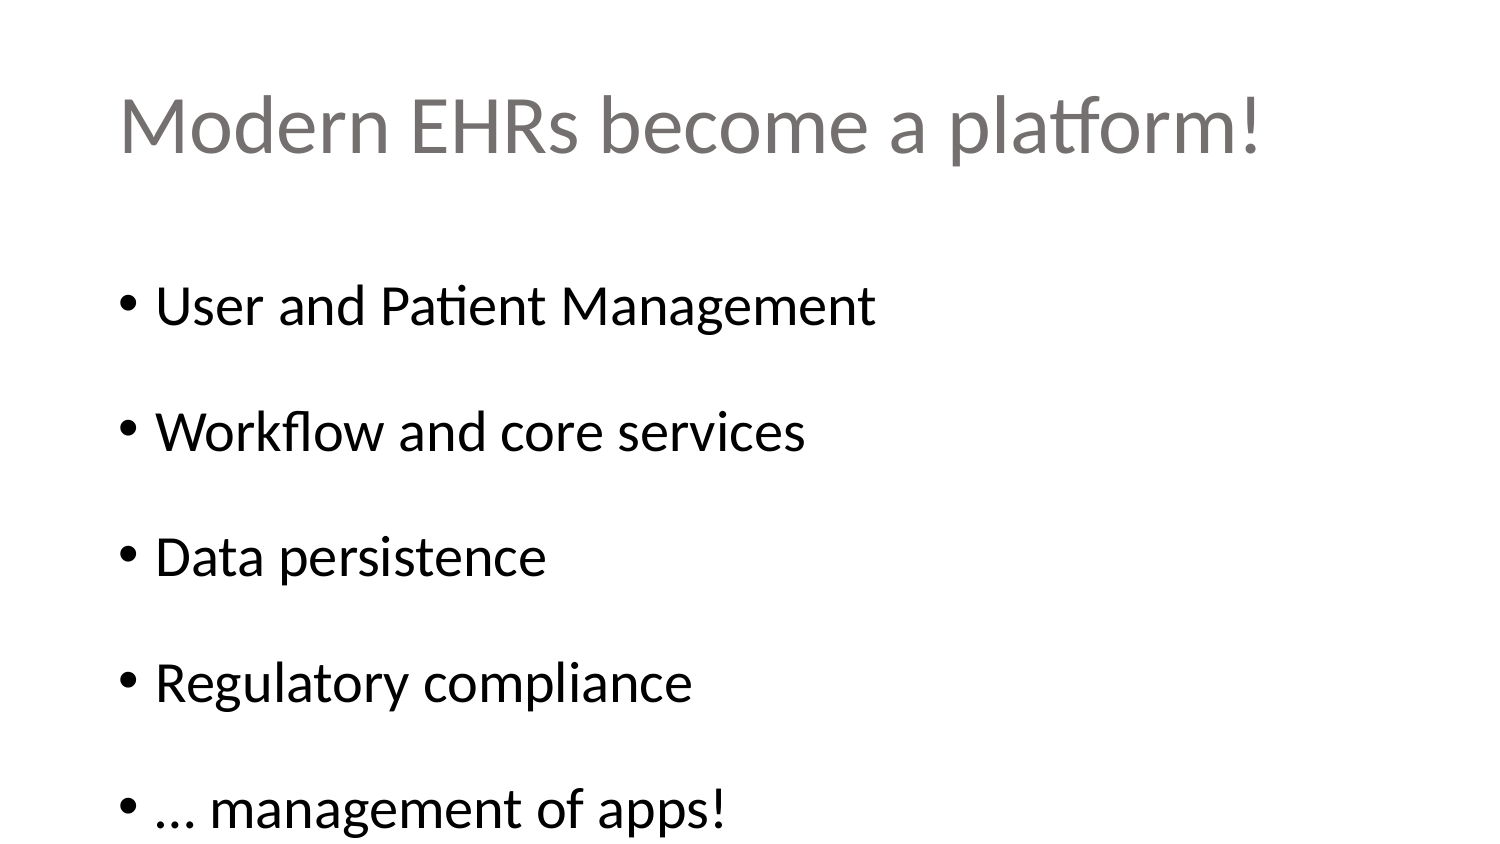

# Modern EHRs become a platform!
User and Patient Management
Workflow and core services
Data persistence
Regulatory compliance
… management of apps!